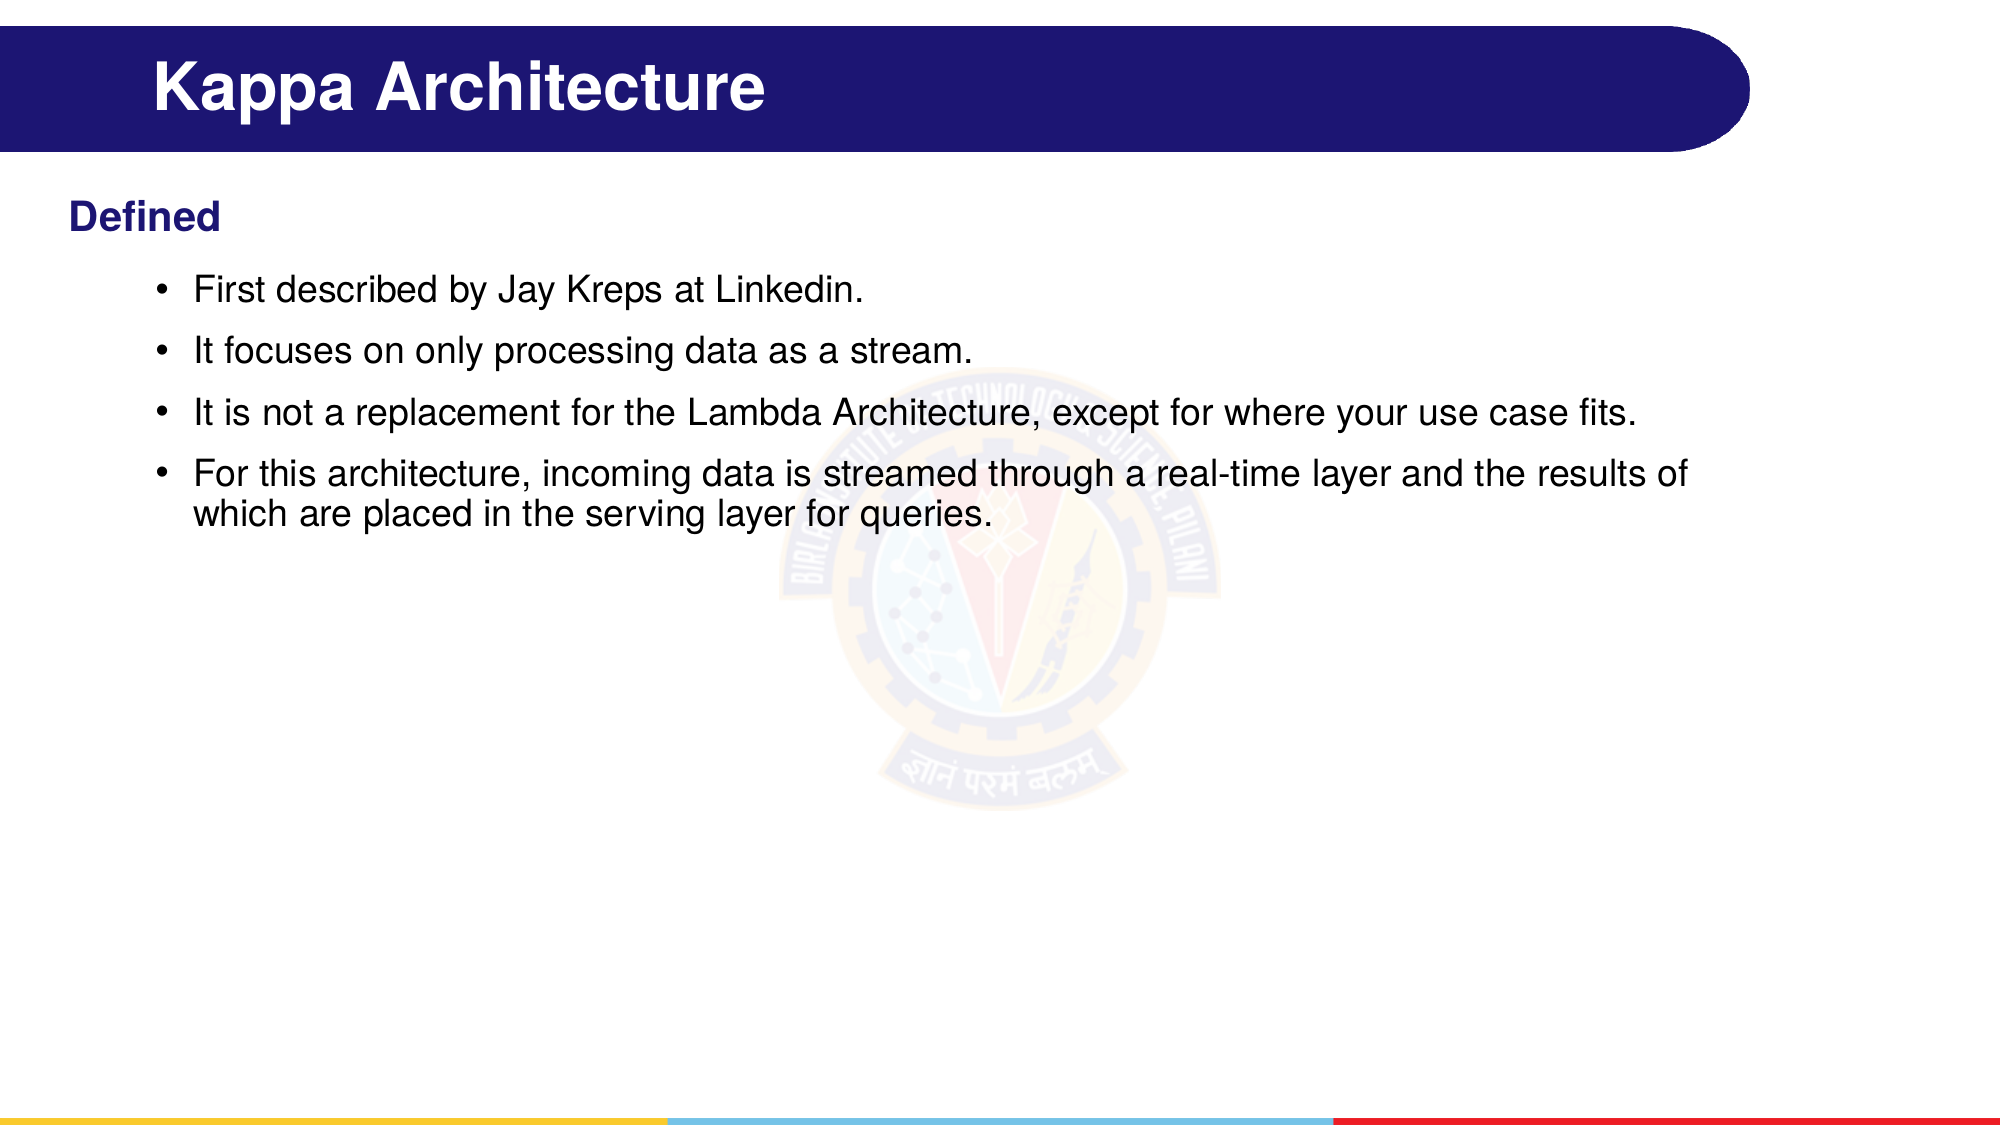

# Kappa Architecture
Defined
First described by Jay Kreps at Linkedin.
It focuses on only processing data as a stream.
It is not a replacement for the Lambda Architecture, except for where your use case fits.
For this architecture, incoming data is streamed through a real-time layer and the results of which are placed in the serving layer for queries.